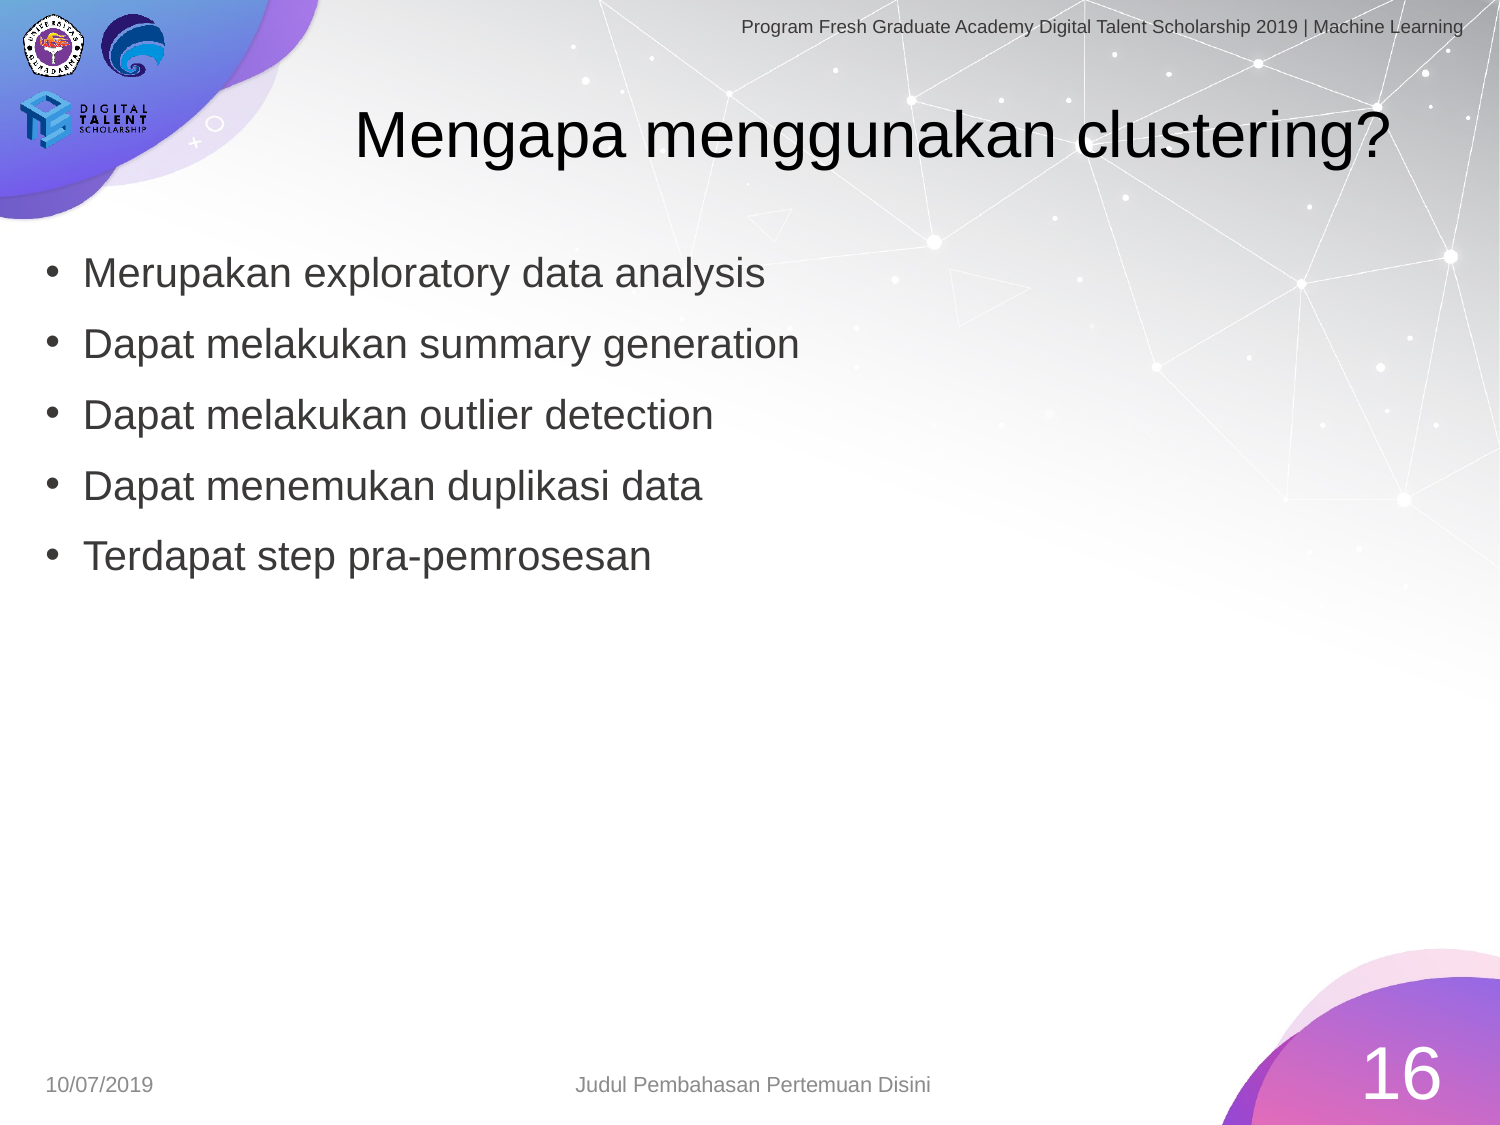

# Mengapa menggunakan clustering?
Merupakan exploratory data analysis
Dapat melakukan summary generation
Dapat melakukan outlier detection
Dapat menemukan duplikasi data
Terdapat step pra-pemrosesan
16
Judul Pembahasan Pertemuan Disini
10/07/2019